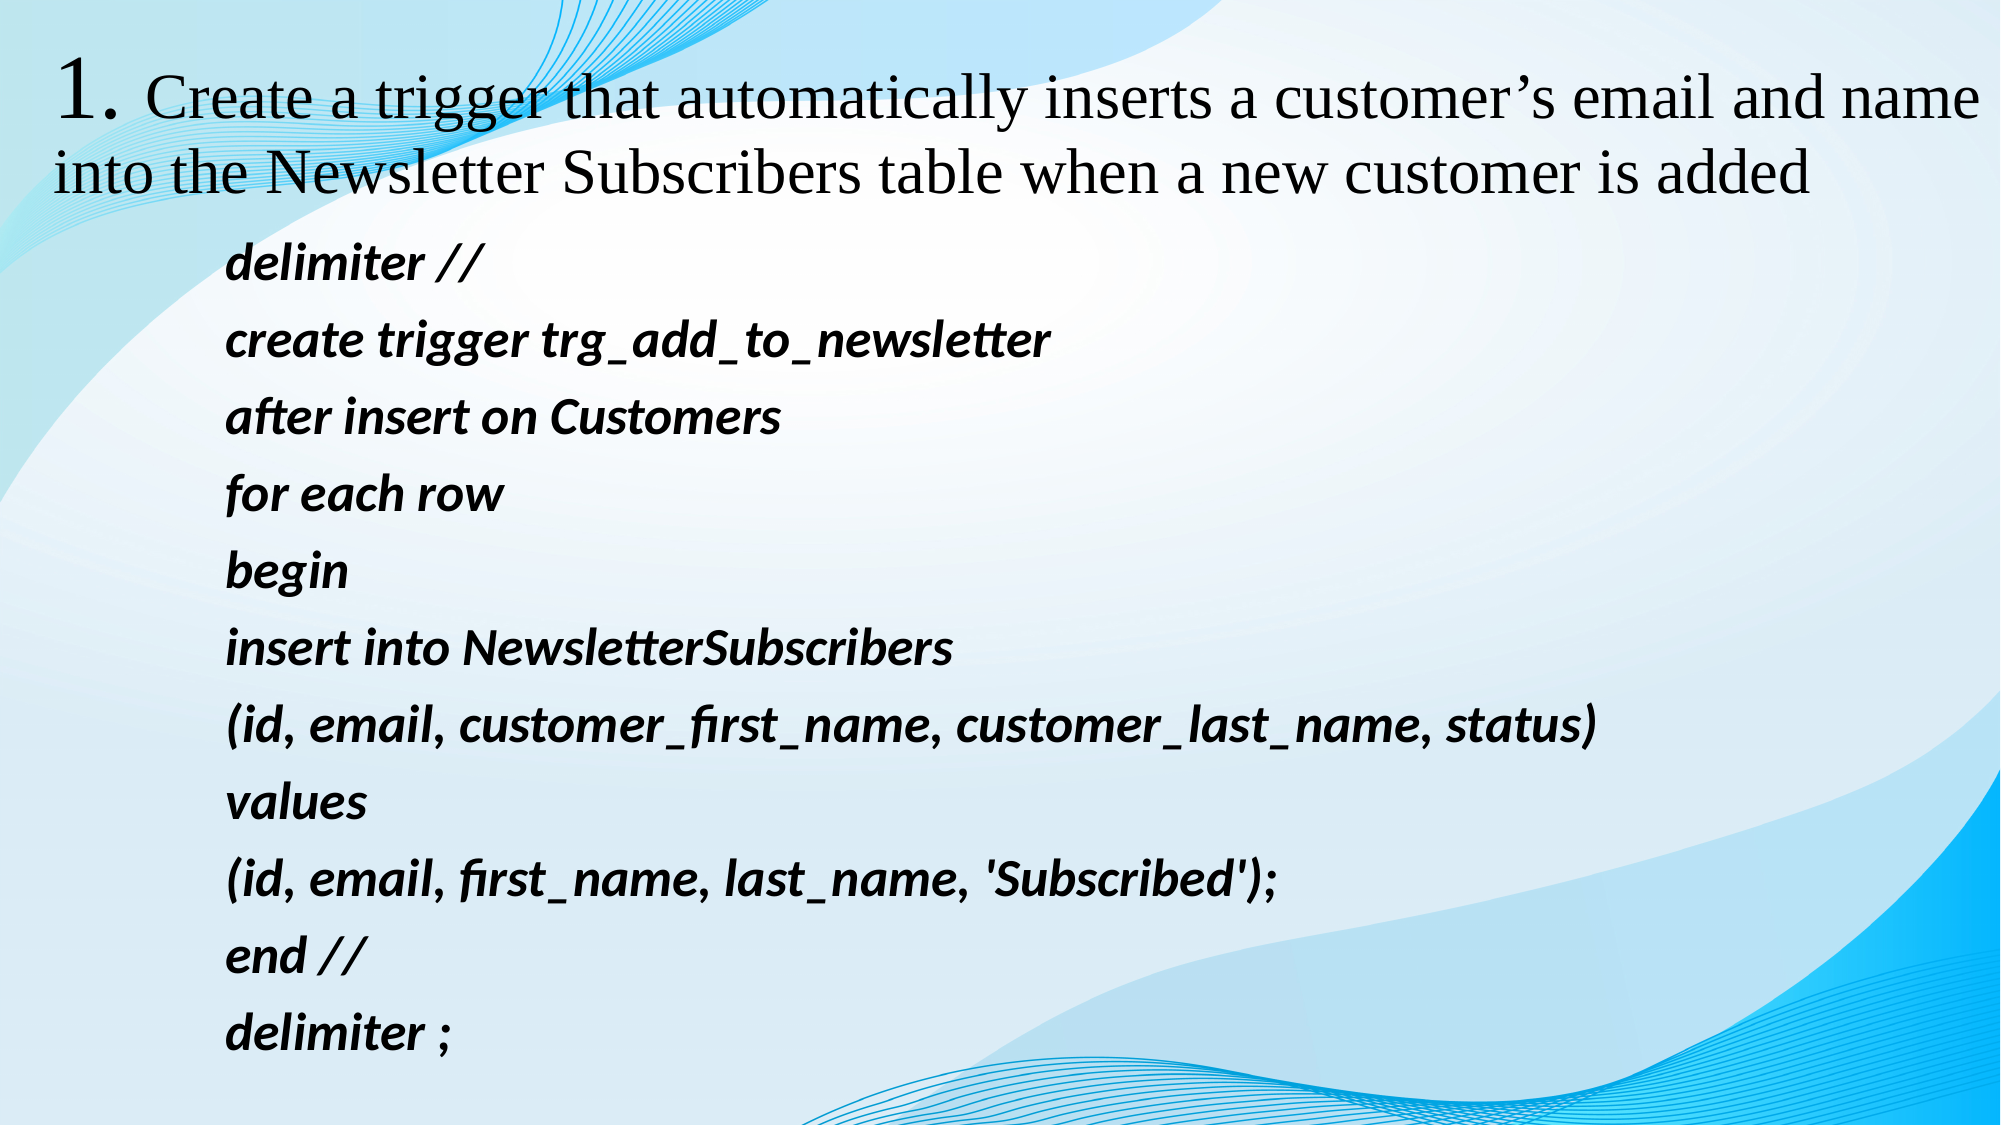

# 1. Create a trigger that automatically inserts a customer’s email and name into the Newsletter Subscribers table when a new customer is added
       delimiter //
       create trigger trg_add_to_newsletter
       after insert on Customers
       for each row
       begin
       insert into NewsletterSubscribers
       (id, email, customer_first_name, customer_last_name, status)
       values
       (id, email, first_name, last_name, 'Subscribed');
       end //
       delimiter ;